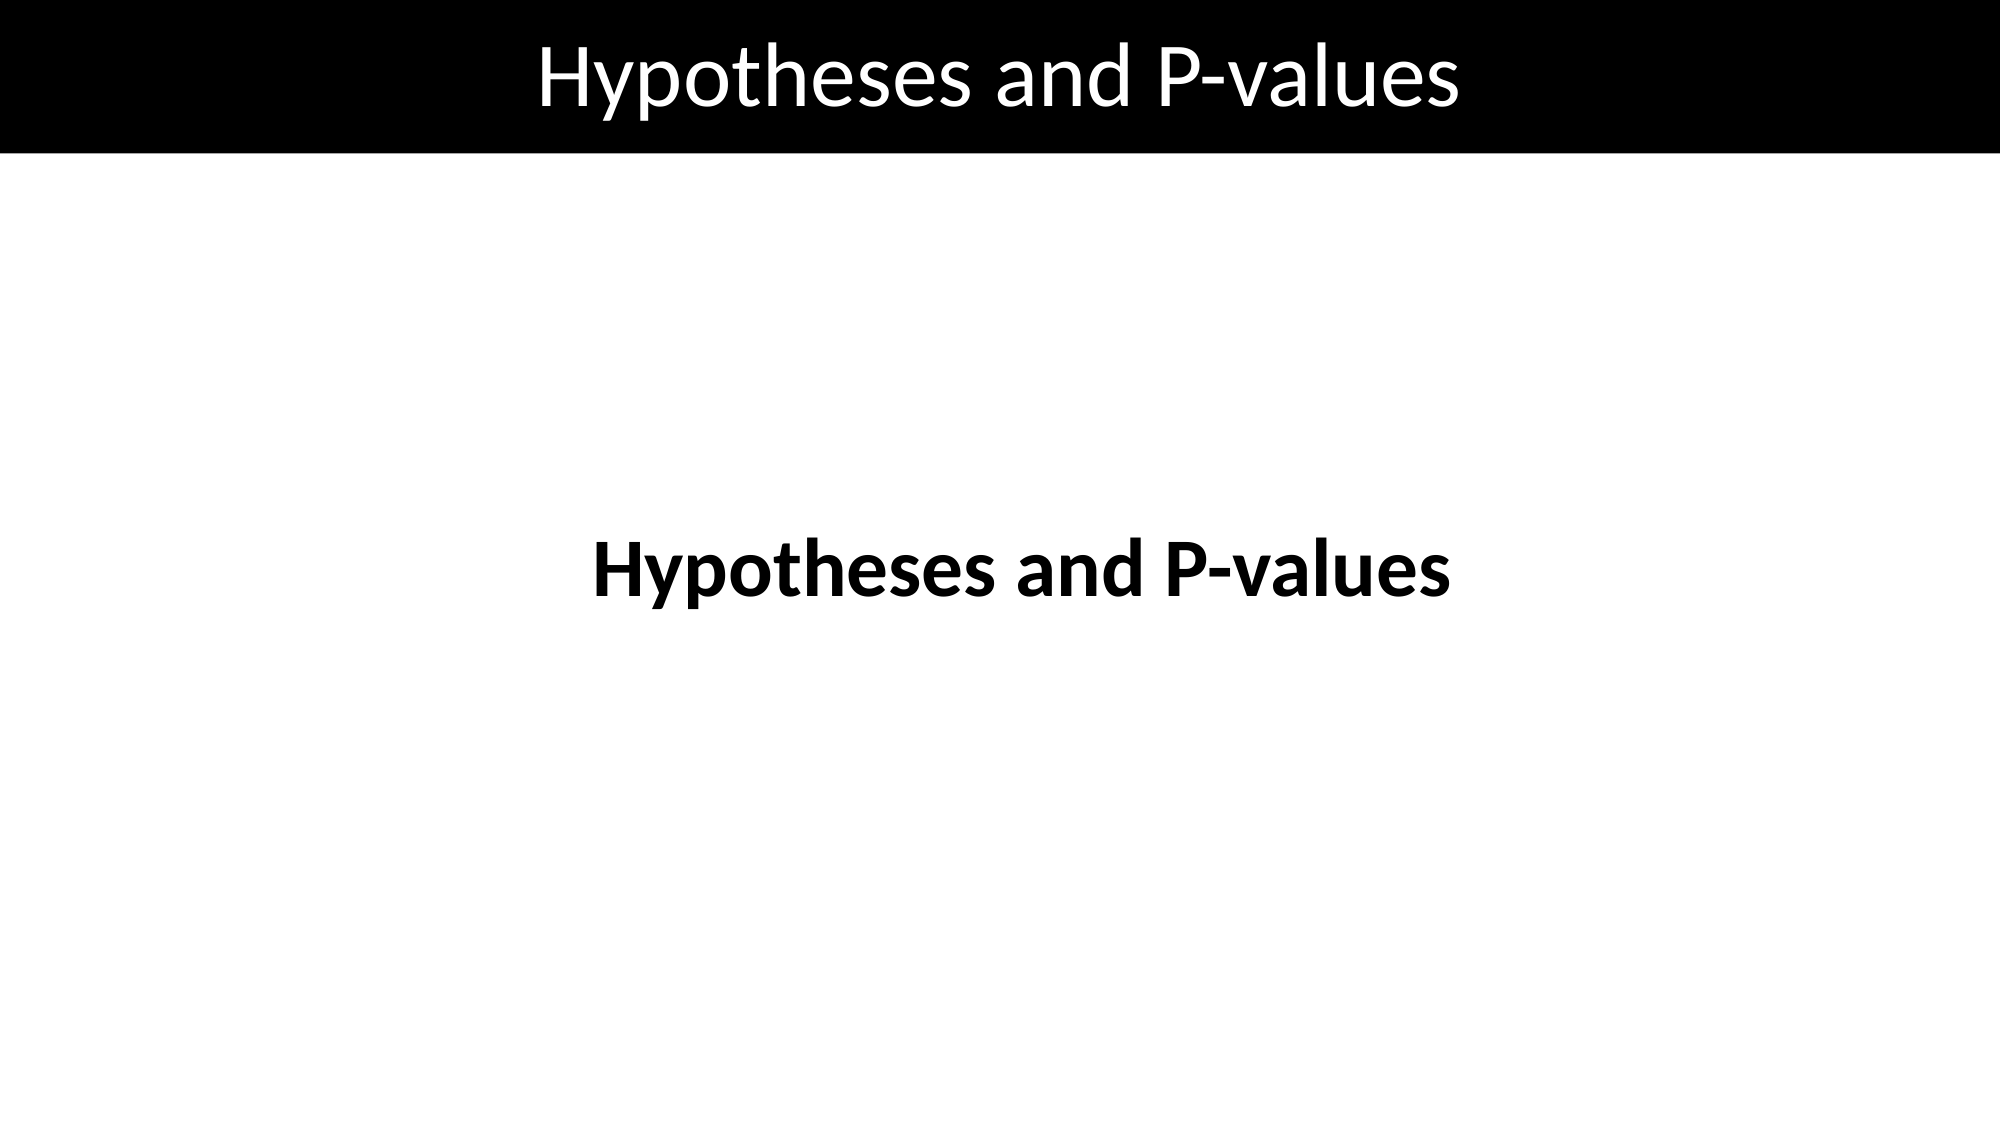

# Hypotheses and P-values
Hypotheses and P-values